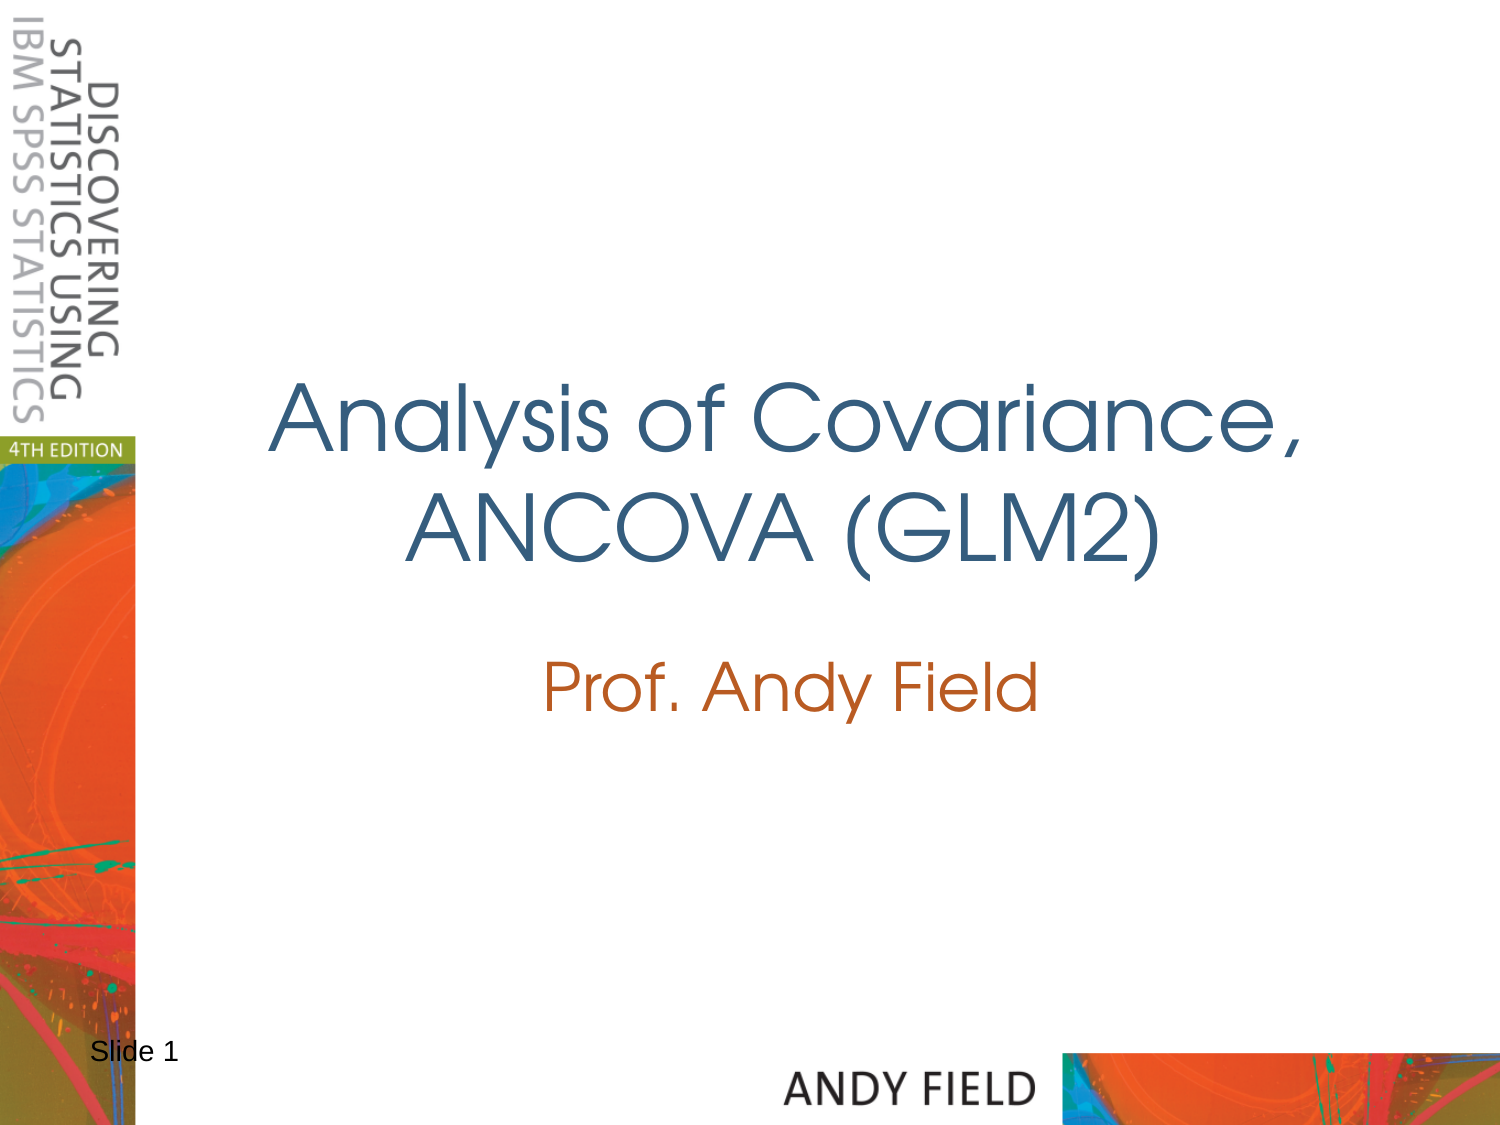

# Analysis of Covariance, ANCOVA (GLM2)
Prof. Andy Field
Slide 1